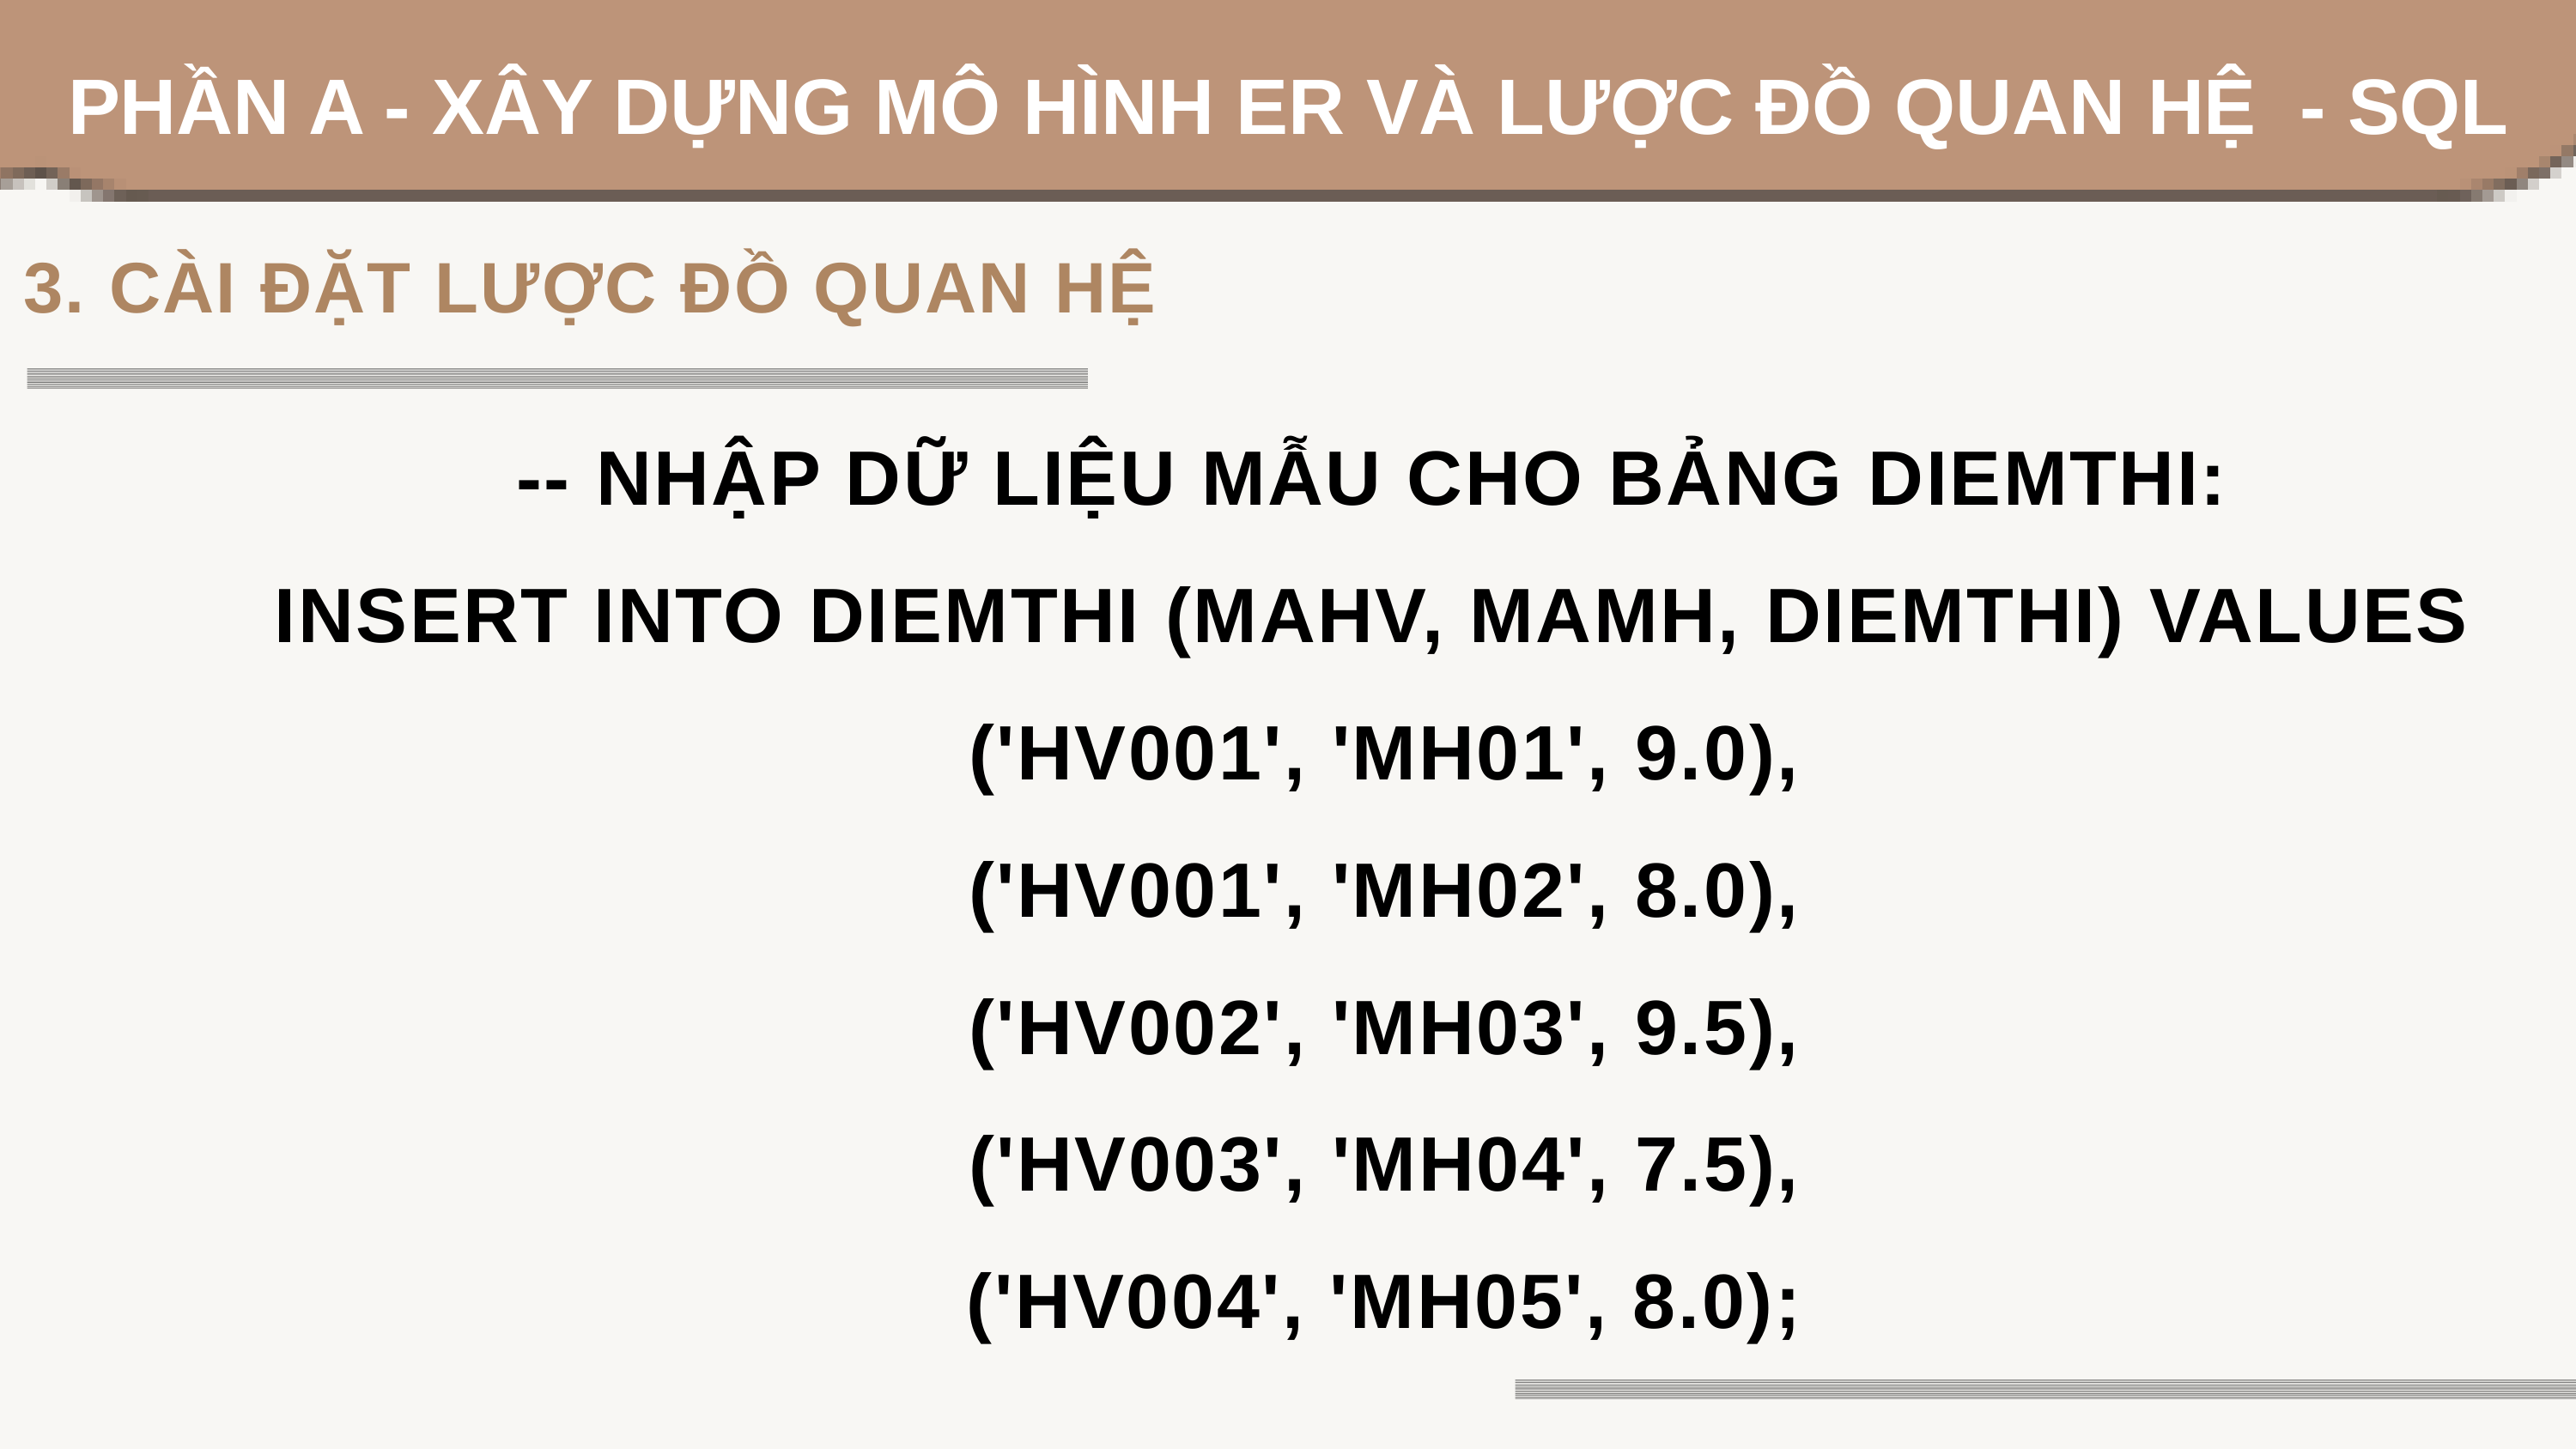

PHẦN A - XÂY DỰNG MÔ HÌNH ER VÀ LƯỢC ĐỒ QUAN HỆ  - SQL
 3. CÀI ĐẶT LƯỢC ĐỒ QUAN HỆ
-- NHẬP DỮ LIỆU MẪU CHO BẢNG DIEMTHI:
INSERT INTO DIEMTHI (MAHV, MAMH, DIEMTHI) VALUES
 ('HV001', 'MH01', 9.0),
 ('HV001', 'MH02', 8.0),
 ('HV002', 'MH03', 9.5),
 ('HV003', 'MH04', 7.5),
 ('HV004', 'MH05', 8.0);